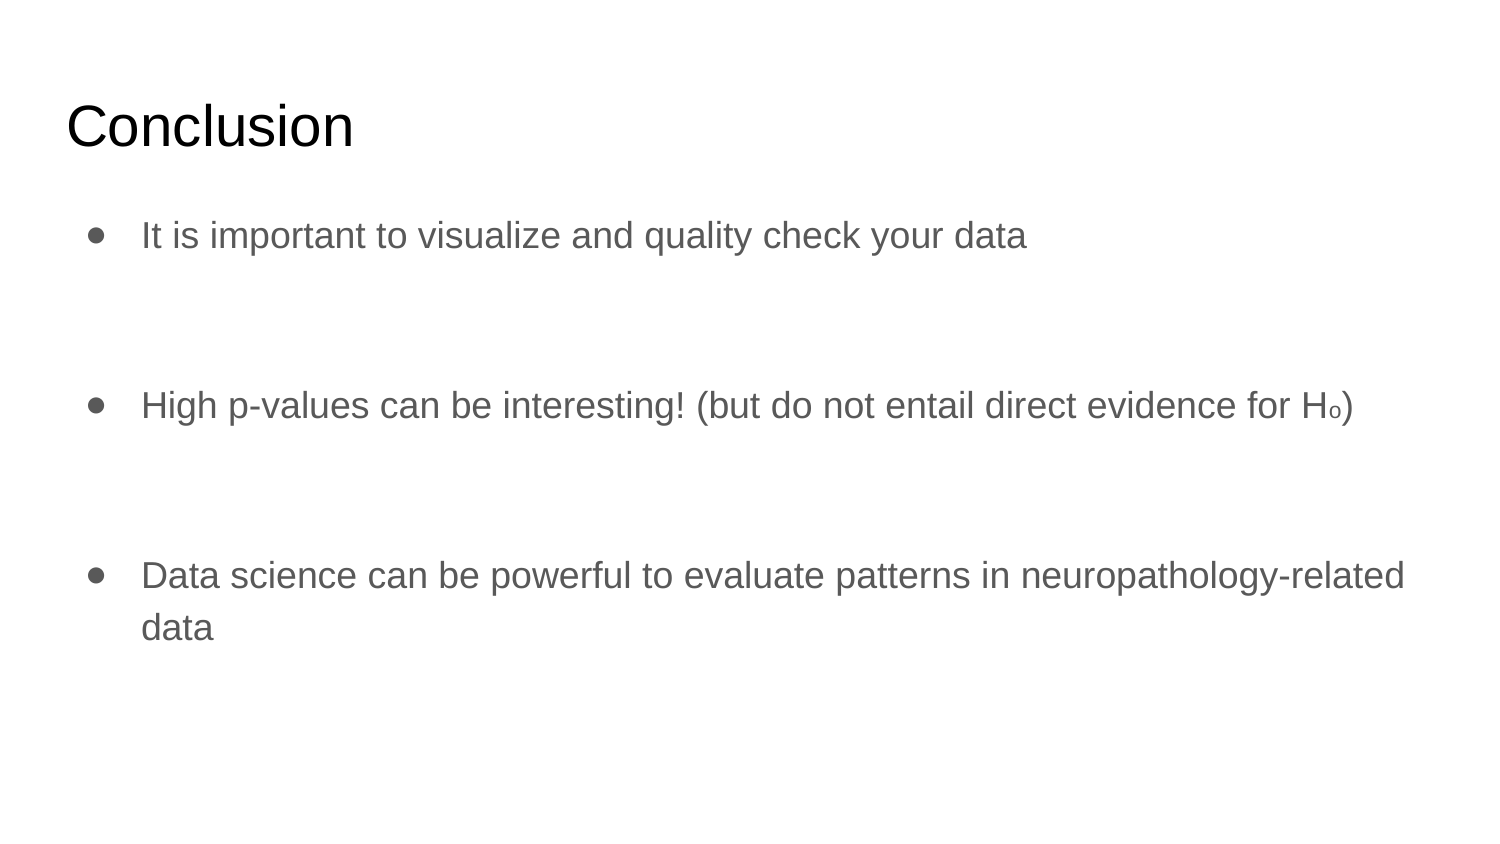

# Conclusion
It is important to visualize and quality check your data

High p-values can be interesting! (but do not entail direct evidence for Ho)

Data science can be powerful to evaluate patterns in neuropathology-related data